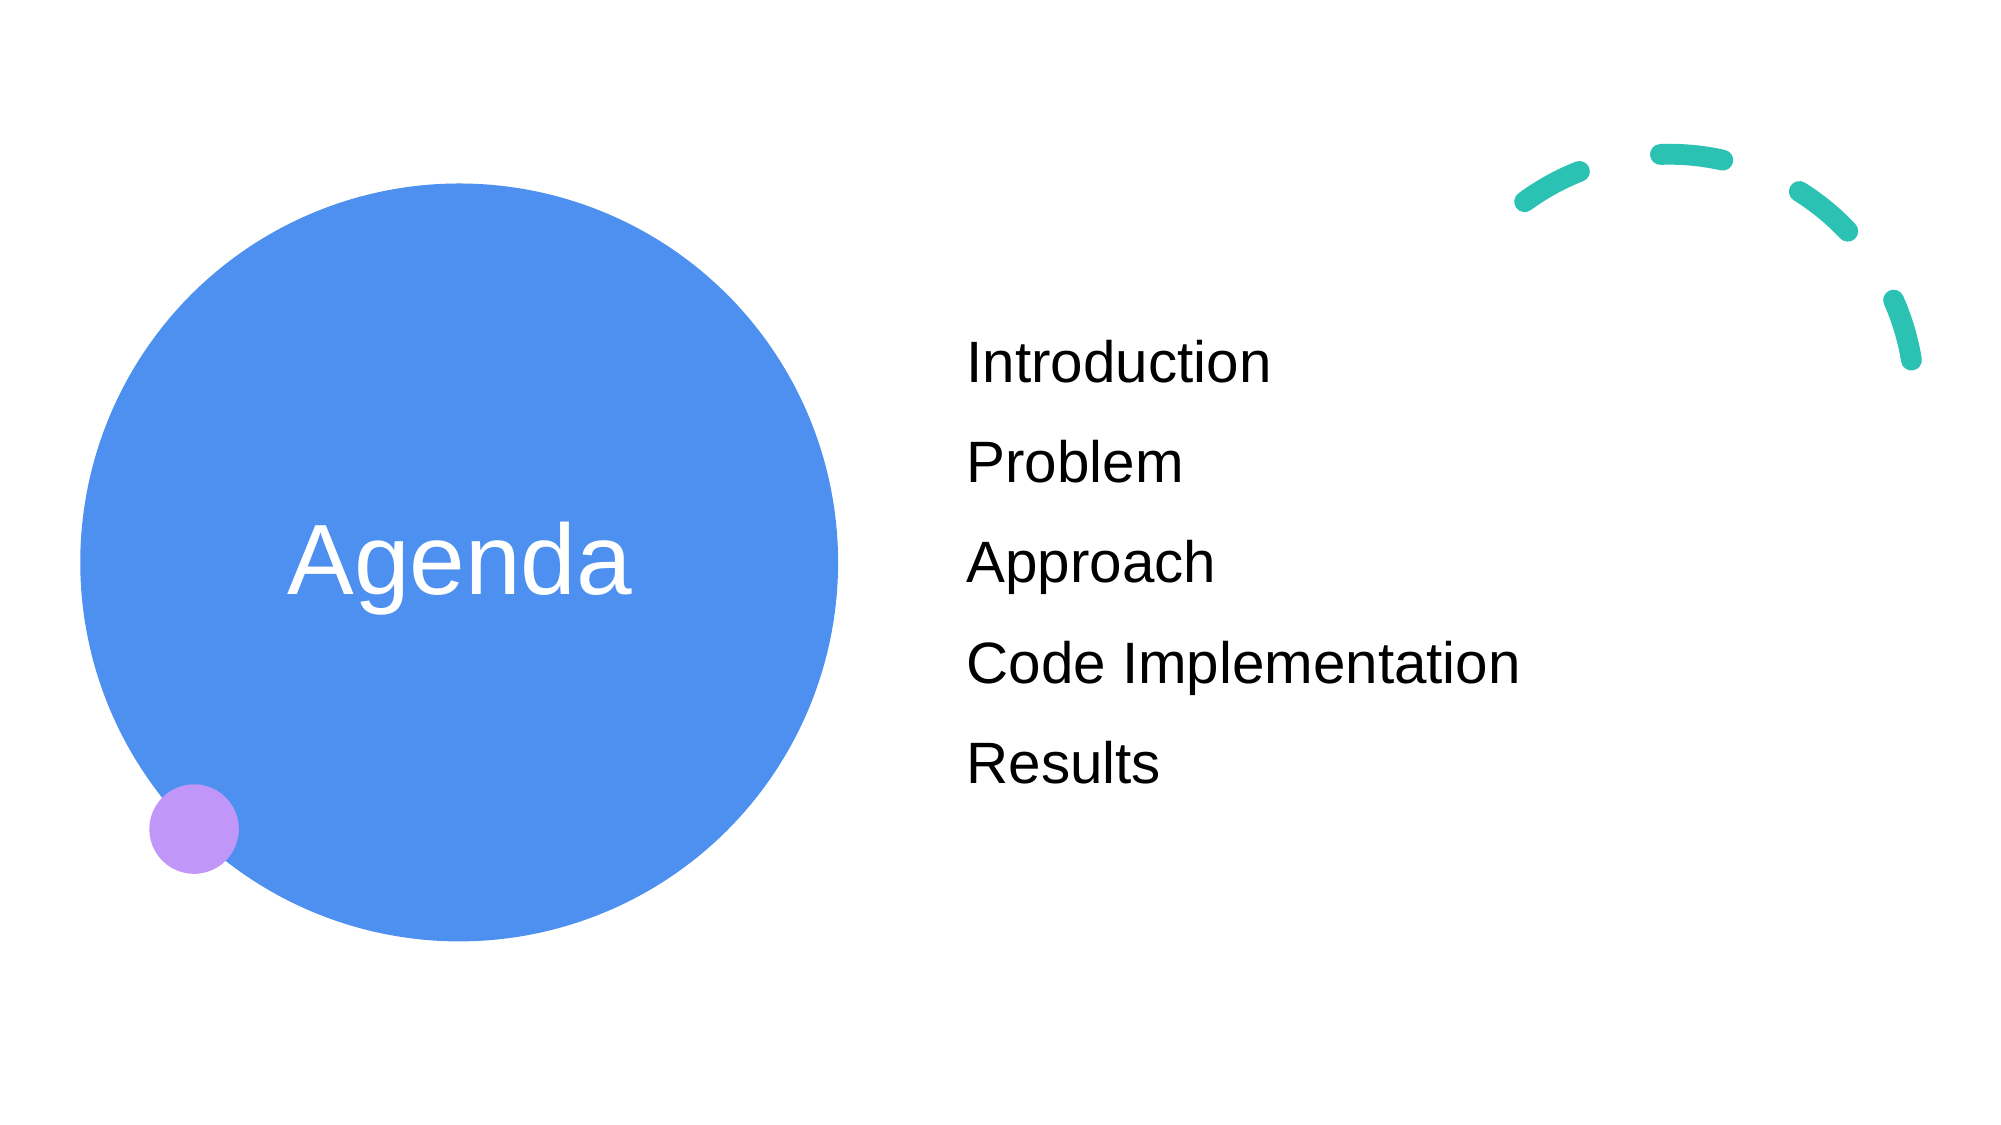

Introduction
Problem
Approach
Code Implementation
Results
# Agenda